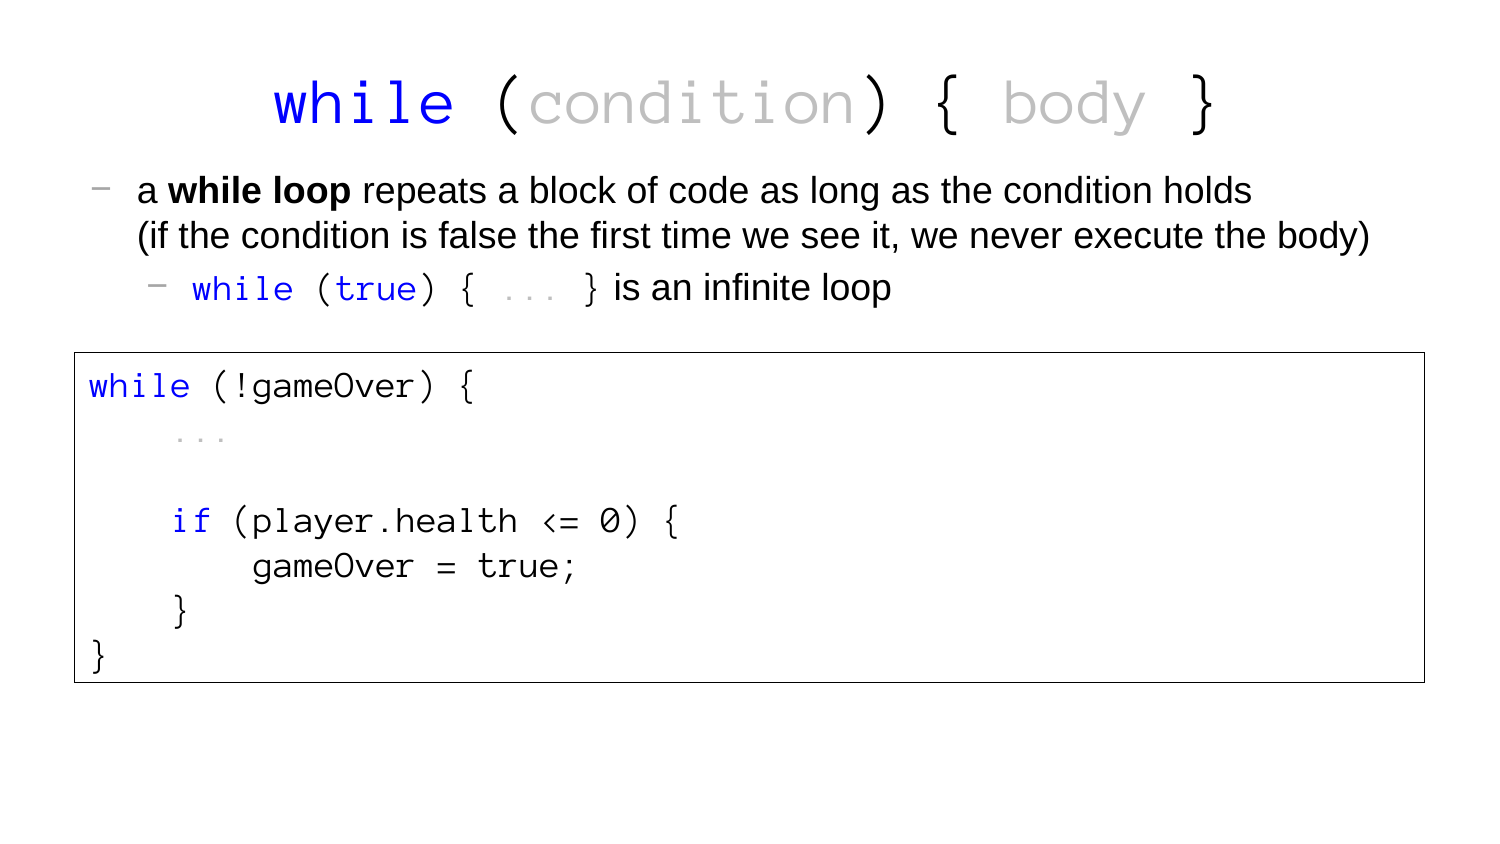

# while (condition) { body }
a while loop repeats a block of code as long as the condition holds
(if the condition is false the first time we see it, we never execute the body)
while (true) { ... } is an infinite loop

while (!gameOver) {
    ...

    if (player.health <= 0) {
        gameOver = true;
    }
}